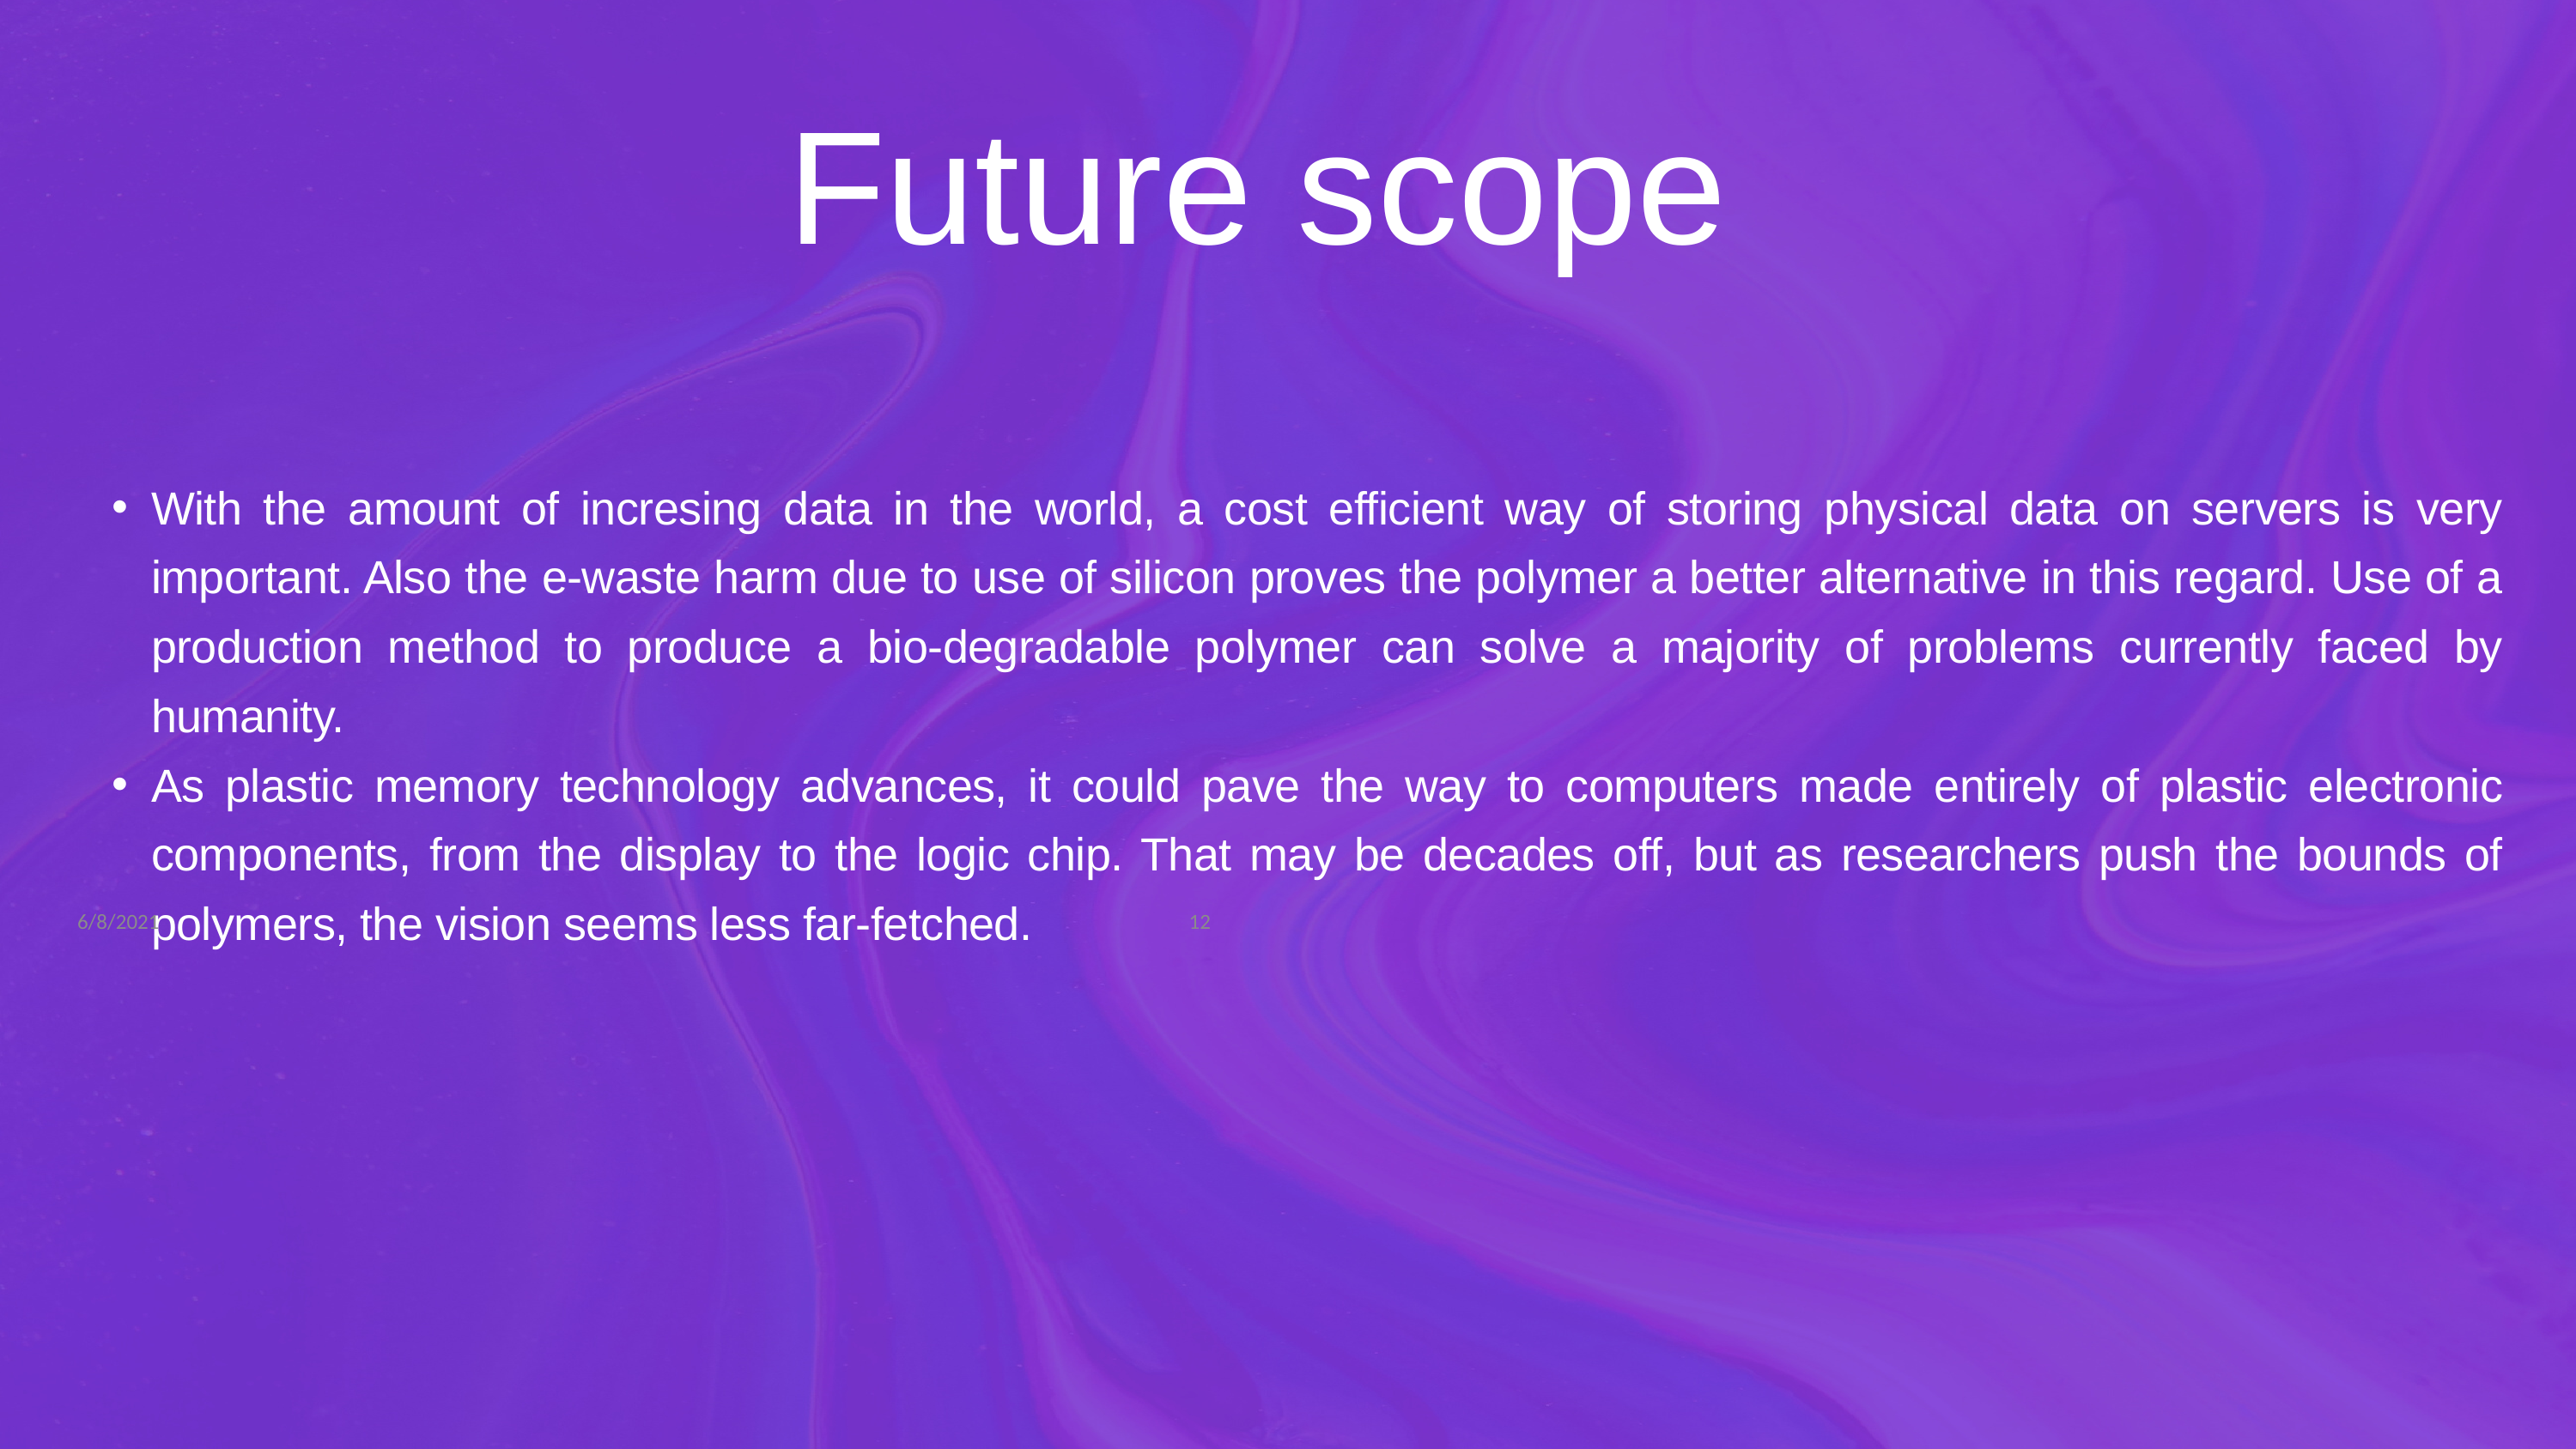

Future scope
With the amount of incresing data in the world, a cost efficient way of storing physical data on servers is very important. Also the e-waste harm due to use of silicon proves the polymer a better alternative in this regard. Use of a production method to produce a bio-degradable polymer can solve a majority of problems currently faced by humanity.
As plastic memory technology advances, it could pave the way to computers made entirely of plastic electronic components, from the display to the logic chip. That may be decades off, but as researchers push the bounds of polymers, the vision seems less far-fetched.

6/8/2021
12